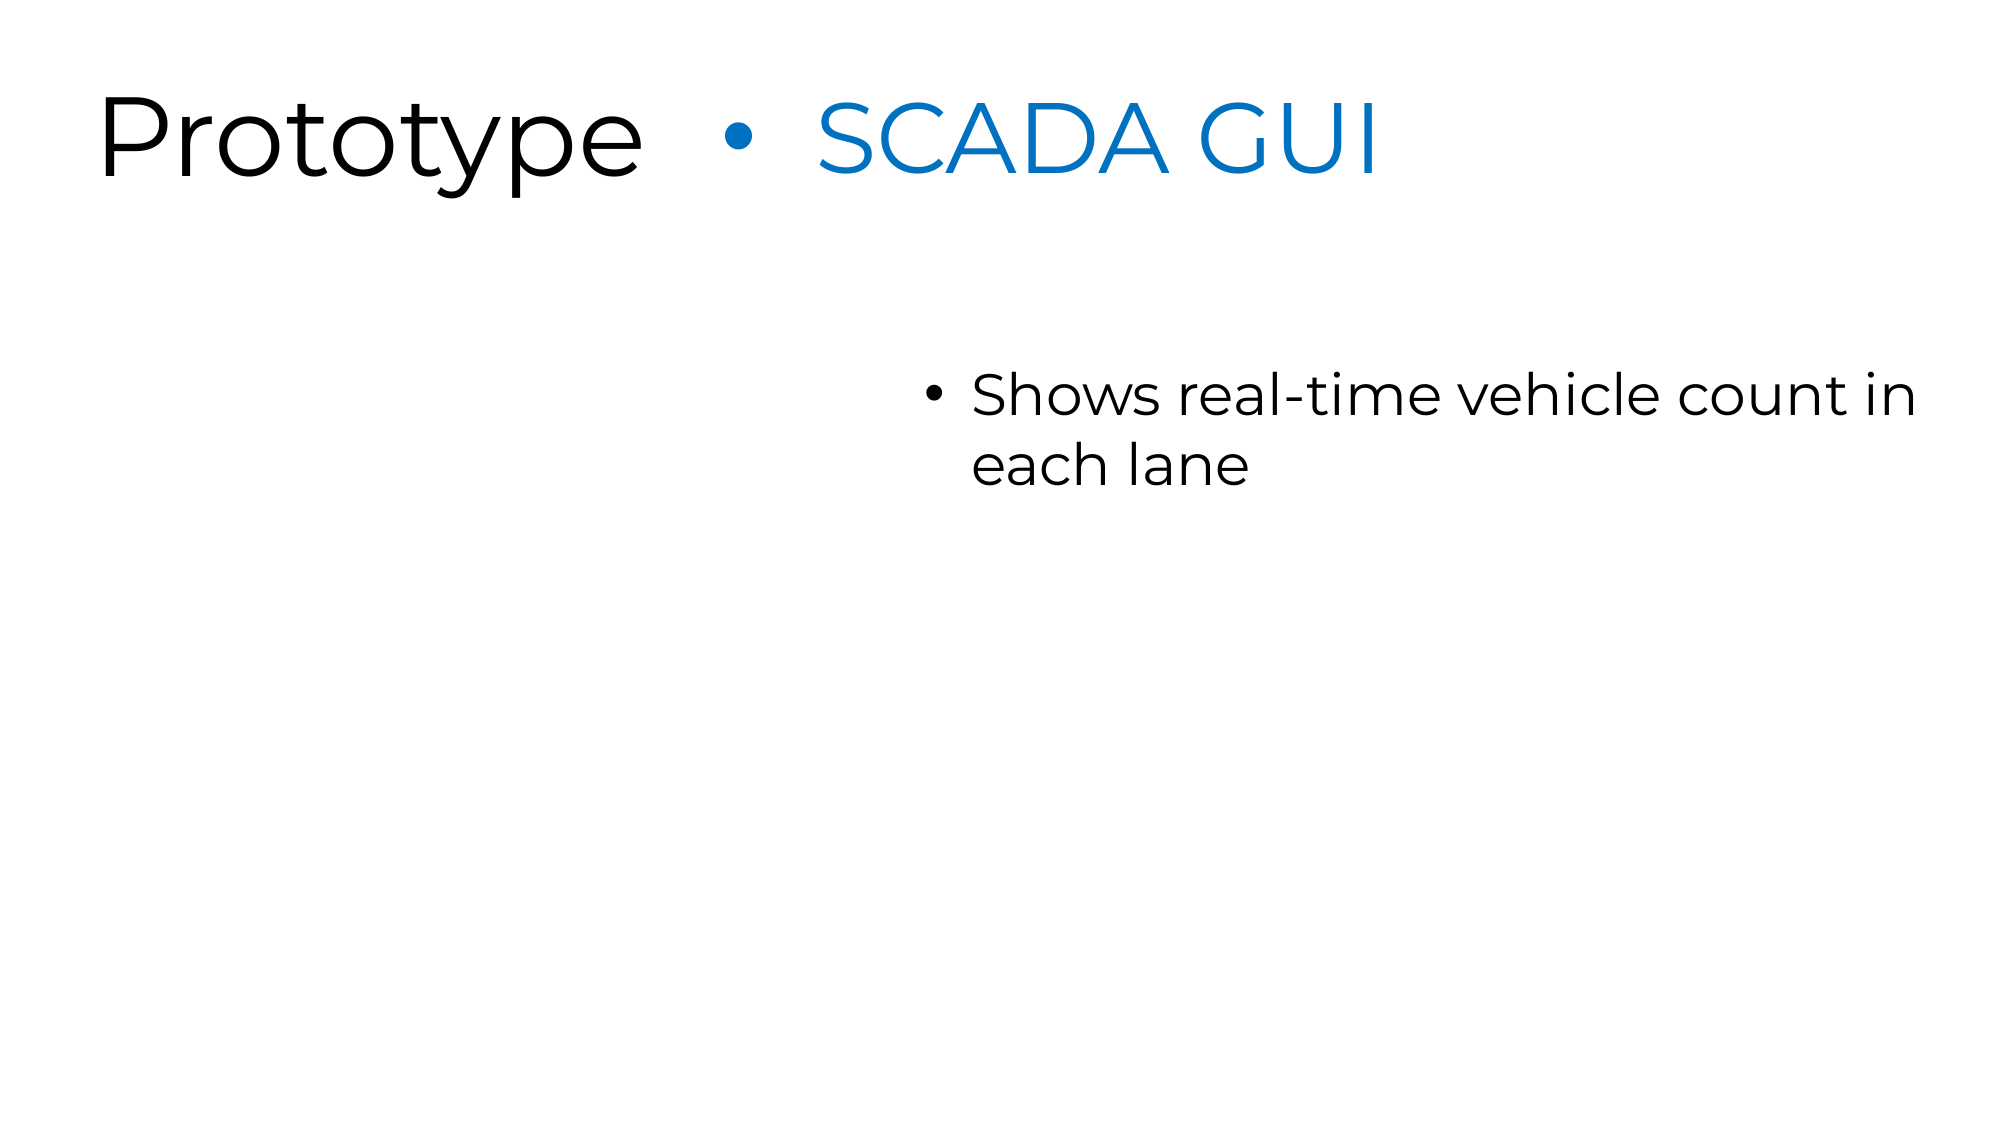

# Prototype
SCADA GUI
Shows real-time vehicle count in each lane